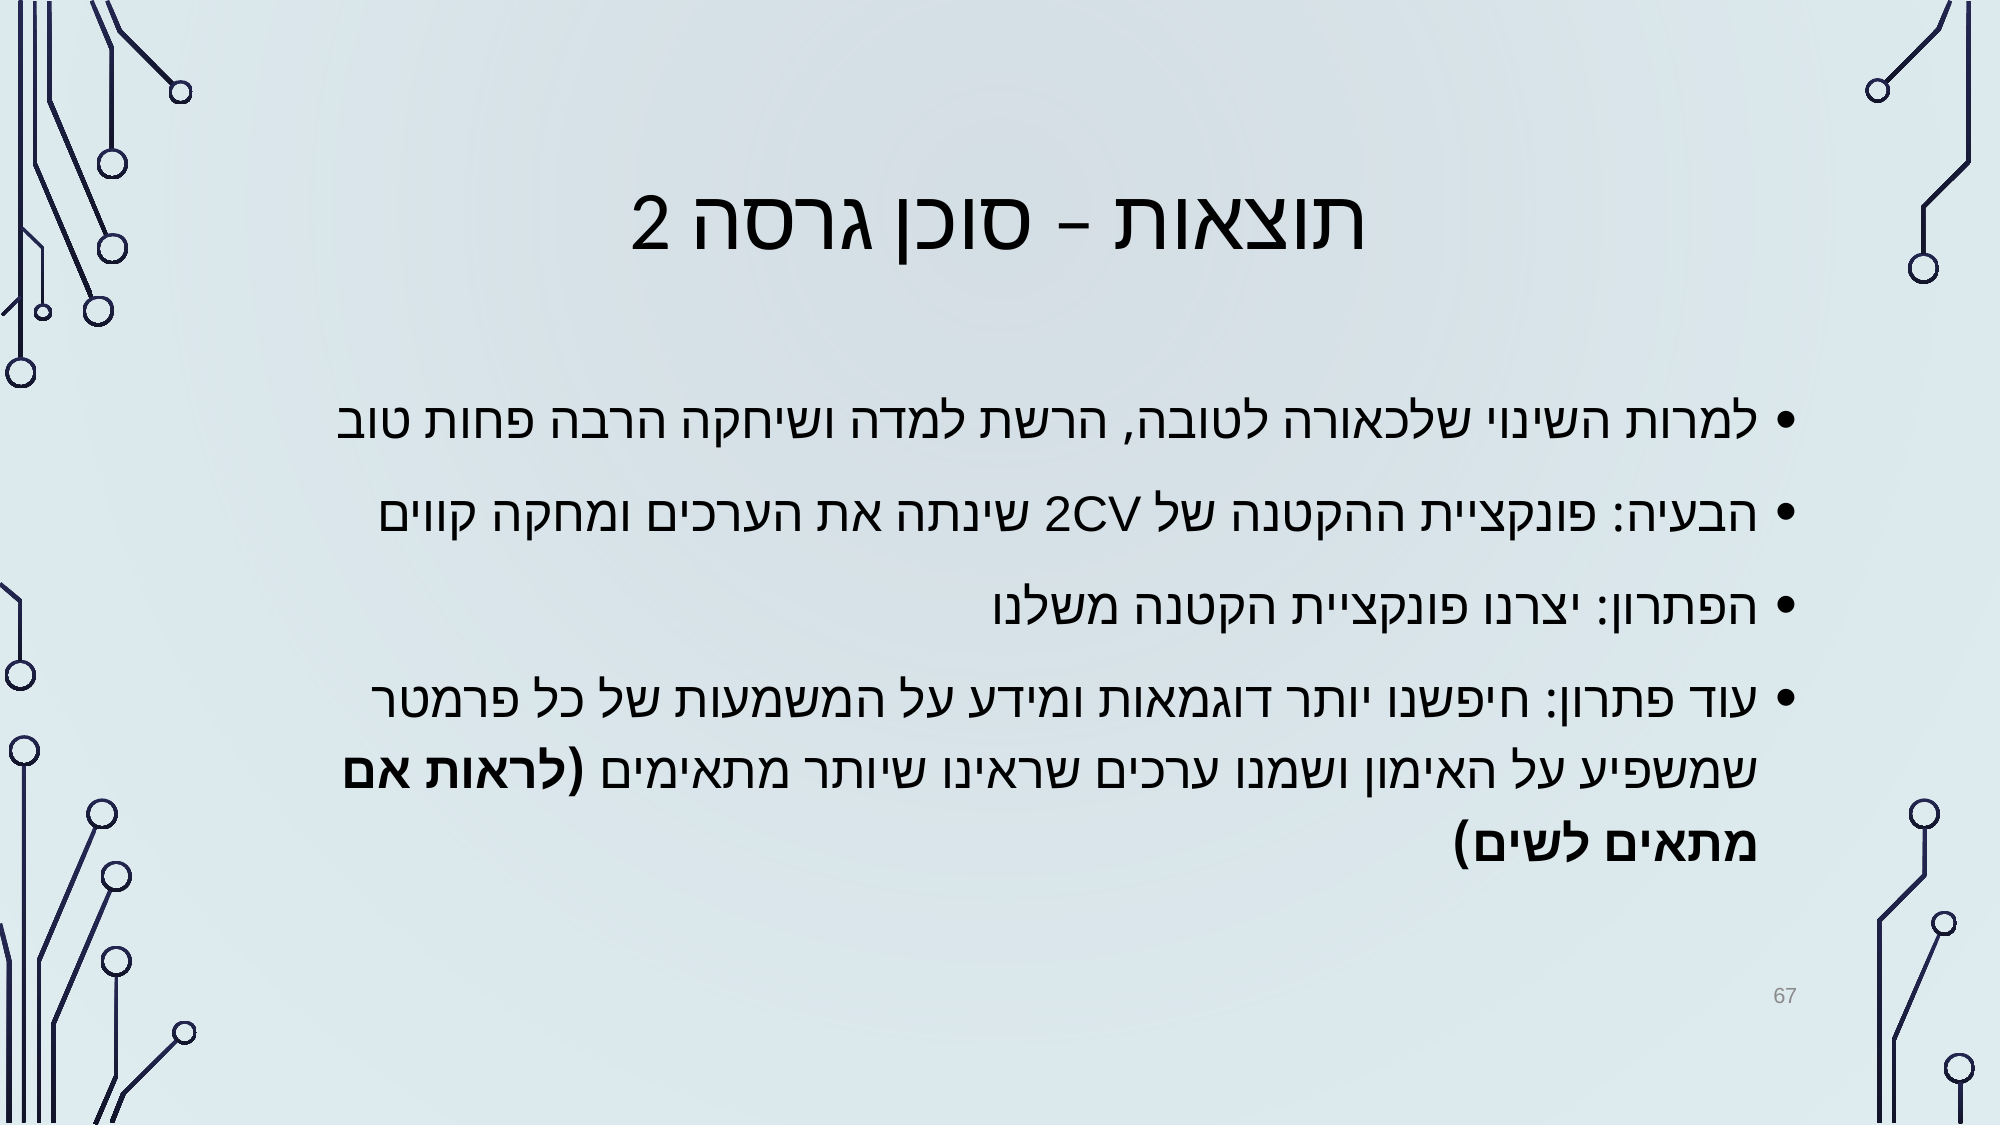

# תוצאות – סוכן גרסה 2
למרות השינוי שלכאורה לטובה, הרשת למדה ושיחקה הרבה פחות טוב
הבעיה: פונקציית ההקטנה של 2CV שינתה את הערכים ומחקה קווים
הפתרון: יצרנו פונקציית הקטנה משלנו
עוד פתרון: חיפשנו יותר דוגמאות ומידע על המשמעות של כל פרמטר שמשפיע על האימון ושמנו ערכים שראינו שיותר מתאימים (לראות אם מתאים לשים)
67